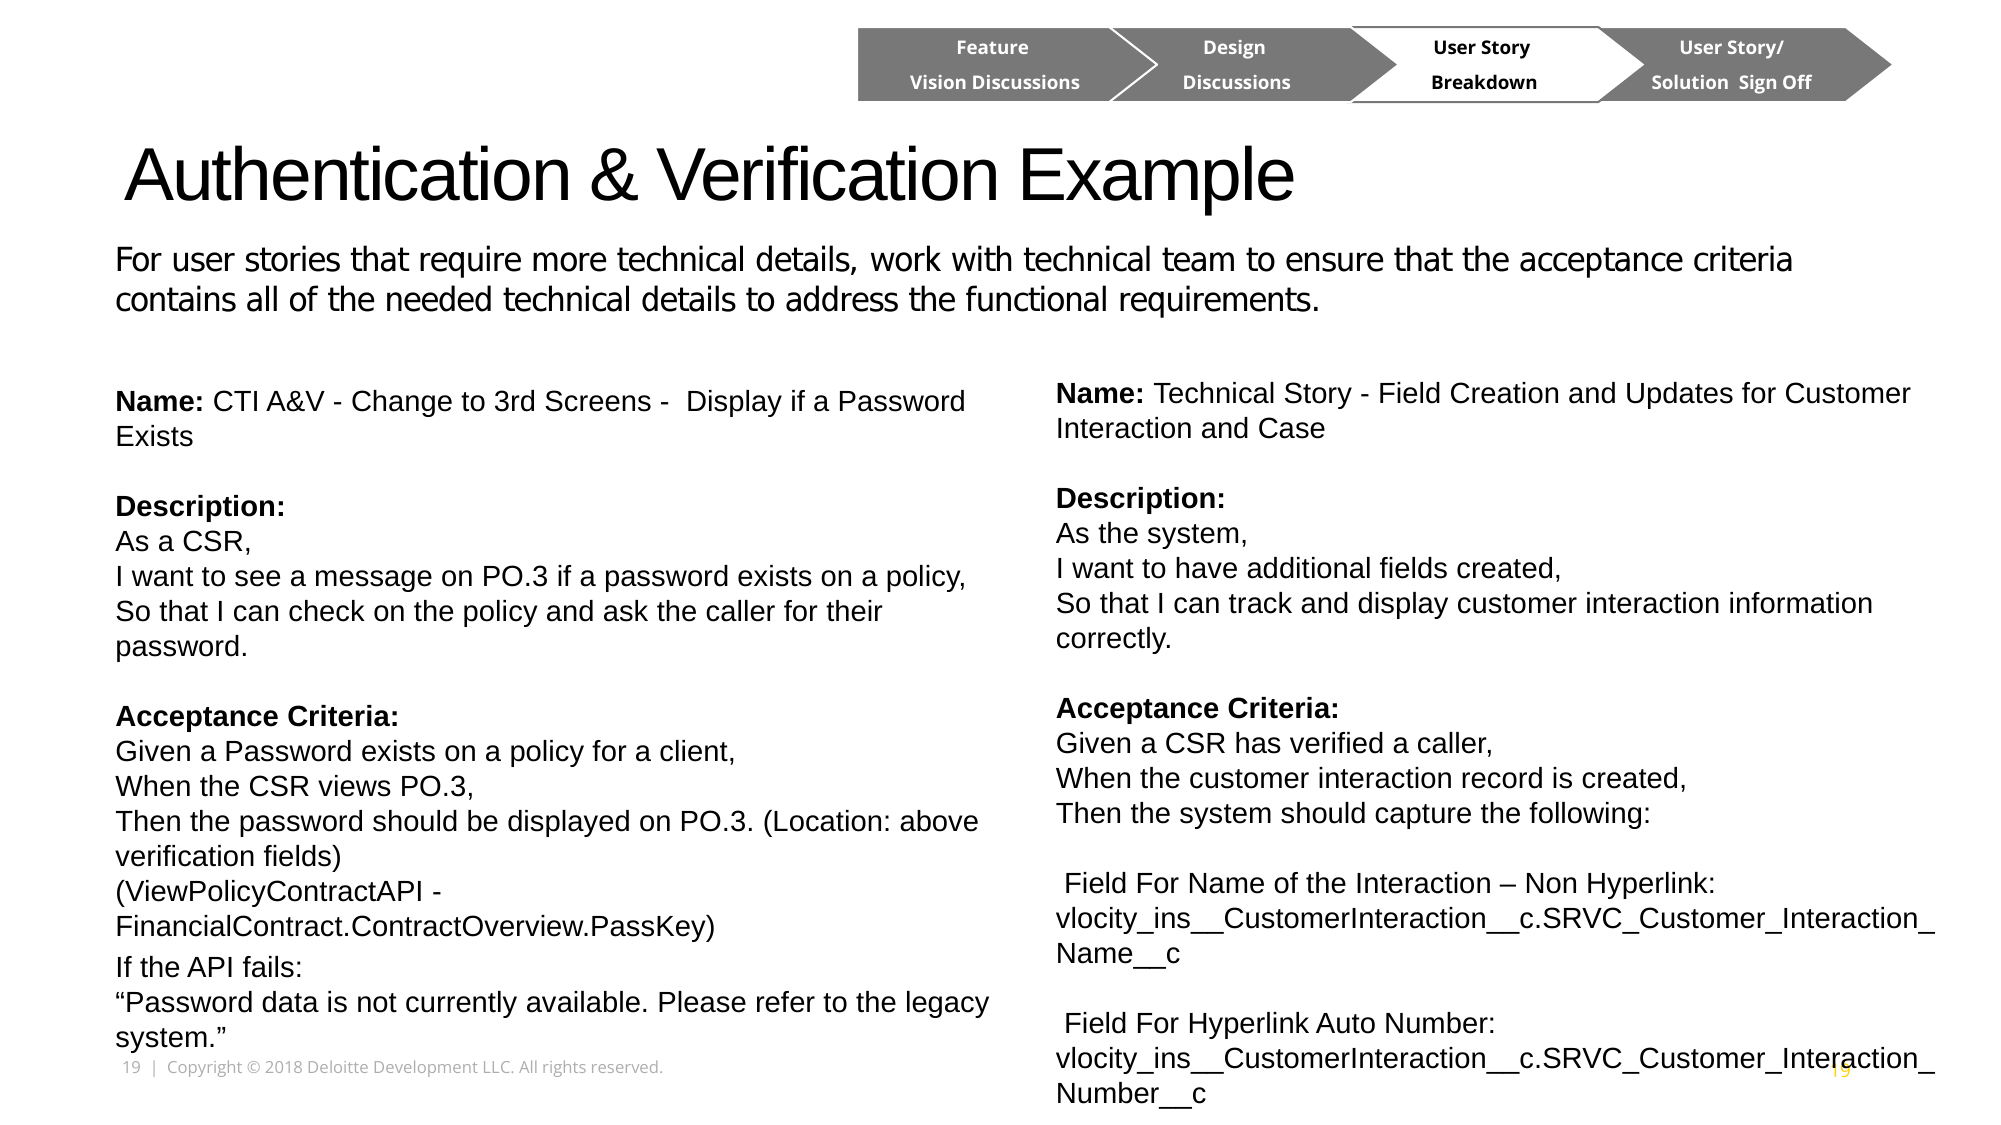

Feature
Vision Discussions
Design
Discussions
User Story
Breakdown
User Story/
Solution  Sign Off
# Authentication & Verification Example
For user stories that require more technical details, work with technical team to ensure that the acceptance criteria contains all of the needed technical details to address the functional requirements.
Name: Technical Story - Field Creation and Updates for Customer Interaction and Case

Description:
As the system,
I want to have additional fields created,
So that I can track and display customer interaction information correctly.

Acceptance Criteria:
Given a CSR has verified a caller,
When the customer interaction record is created,
Then the system should capture the following:

 Field For Name of the Interaction – Non Hyperlink: vlocity_ins__CustomerInteraction__c.SRVC_Customer_Interaction_Name__c

 Field For Hyperlink Auto Number: vlocity_ins__CustomerInteraction__c.SRVC_Customer_Interaction_Number__c

Name: CTI A&V - Change to 3rd Screens -  Display if a Password Exists

Description:
As a CSR,
I want to see a message on PO.3 if a password exists on a policy,
So that I can check on the policy and ask the caller for their password.

Acceptance Criteria:
Given a Password exists on a policy for a client,
When the CSR views PO.3,
Then the password should be displayed on PO.3. (Location: above verification fields)
(ViewPolicyContractAPI - FinancialContract.ContractOverview.PassKey)
If the API fails:
“Password data is not currently available. Please refer to the legacy system.”